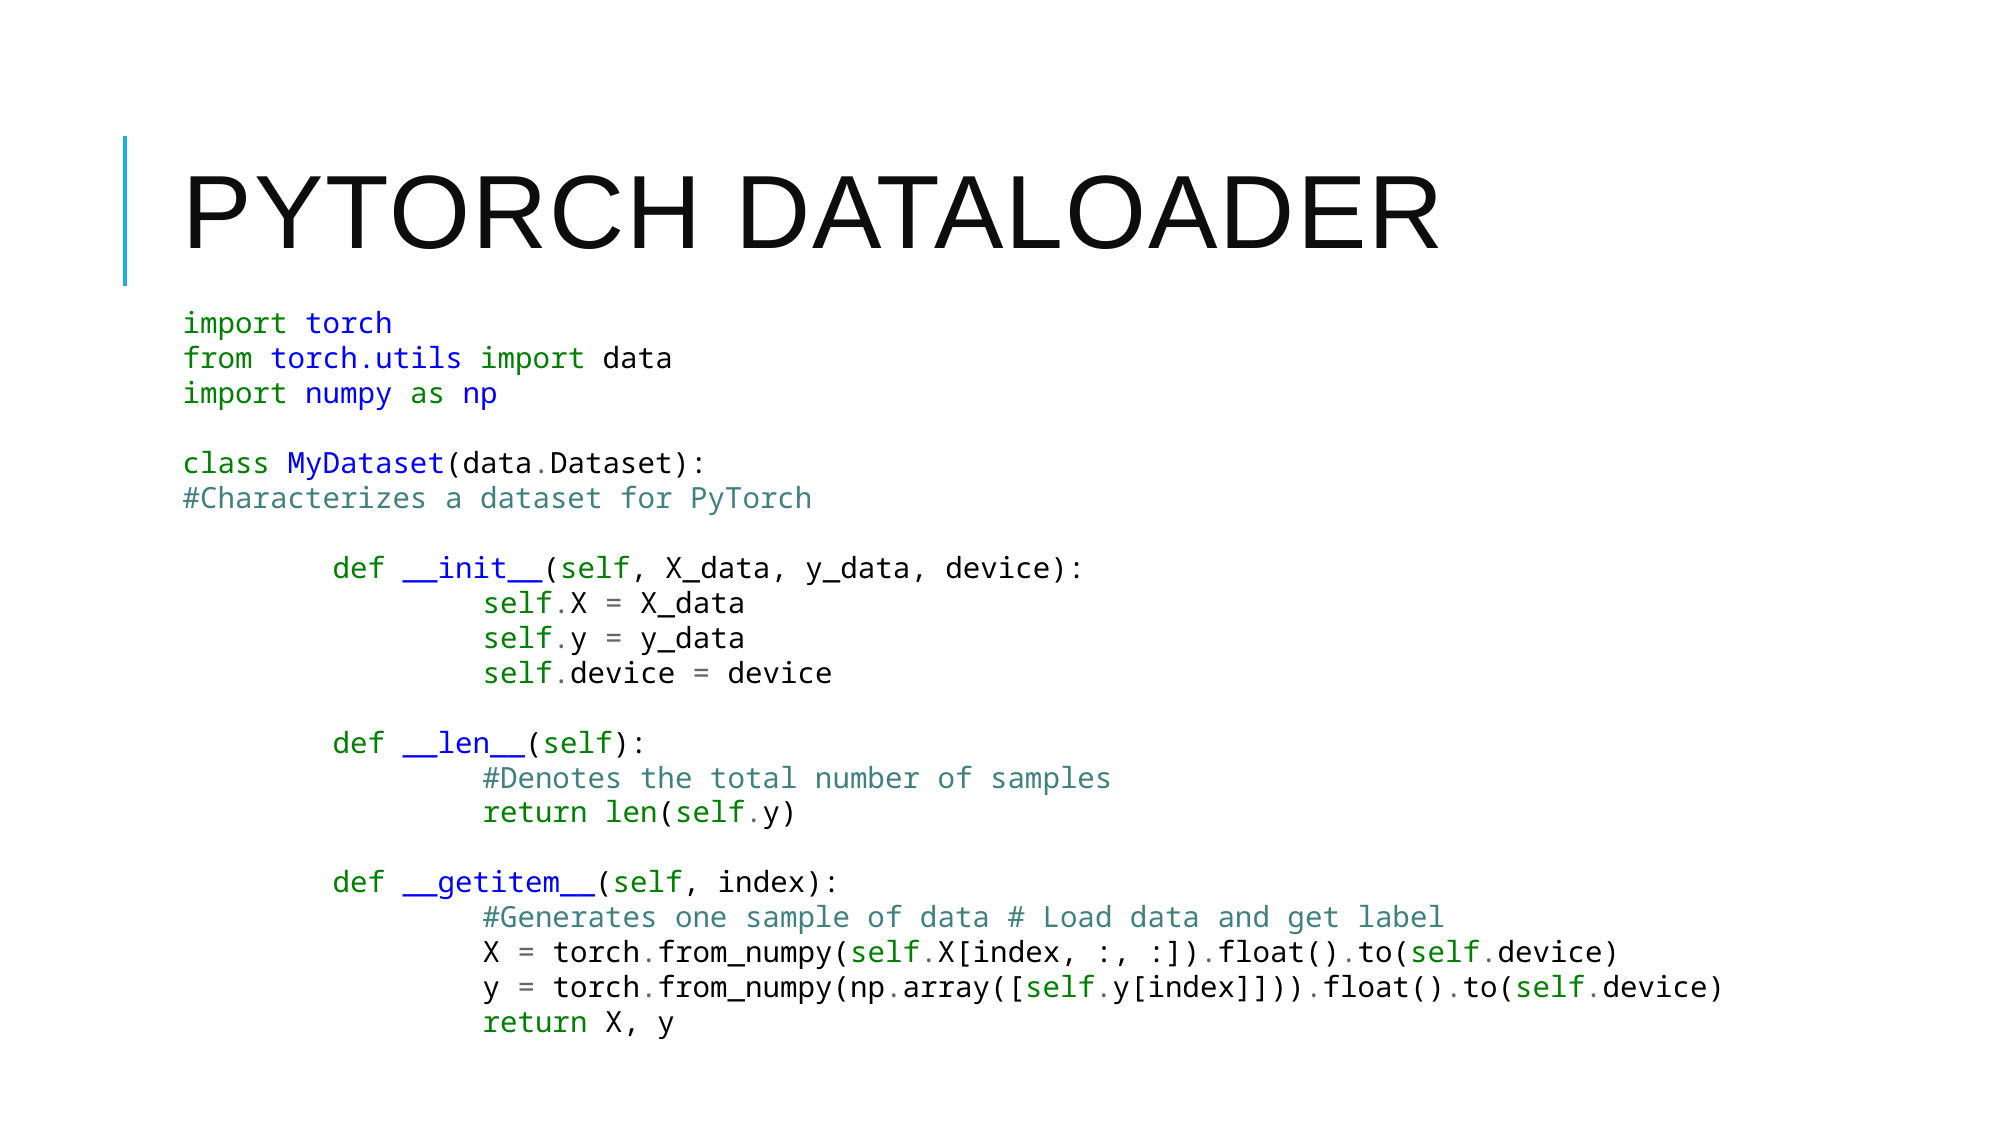

# Pytorch dataloader

import torch
from torch.utils import data
import numpy as np

class MyDataset(data.Dataset):
#Characterizes a dataset for PyTorch

	def __init__(self, X_data, y_data, device):
		self.X = X_data
		self.y = y_data
		self.device = device

	def __len__(self):
		#Denotes the total number of samples
		return len(self.y)

	def __getitem__(self, index):
		#Generates one sample of data # Load data and get label
		X = torch.from_numpy(self.X[index, :, :]).float().to(self.device)
		y = torch.from_numpy(np.array([self.y[index]])).float().to(self.device)
		return X, y